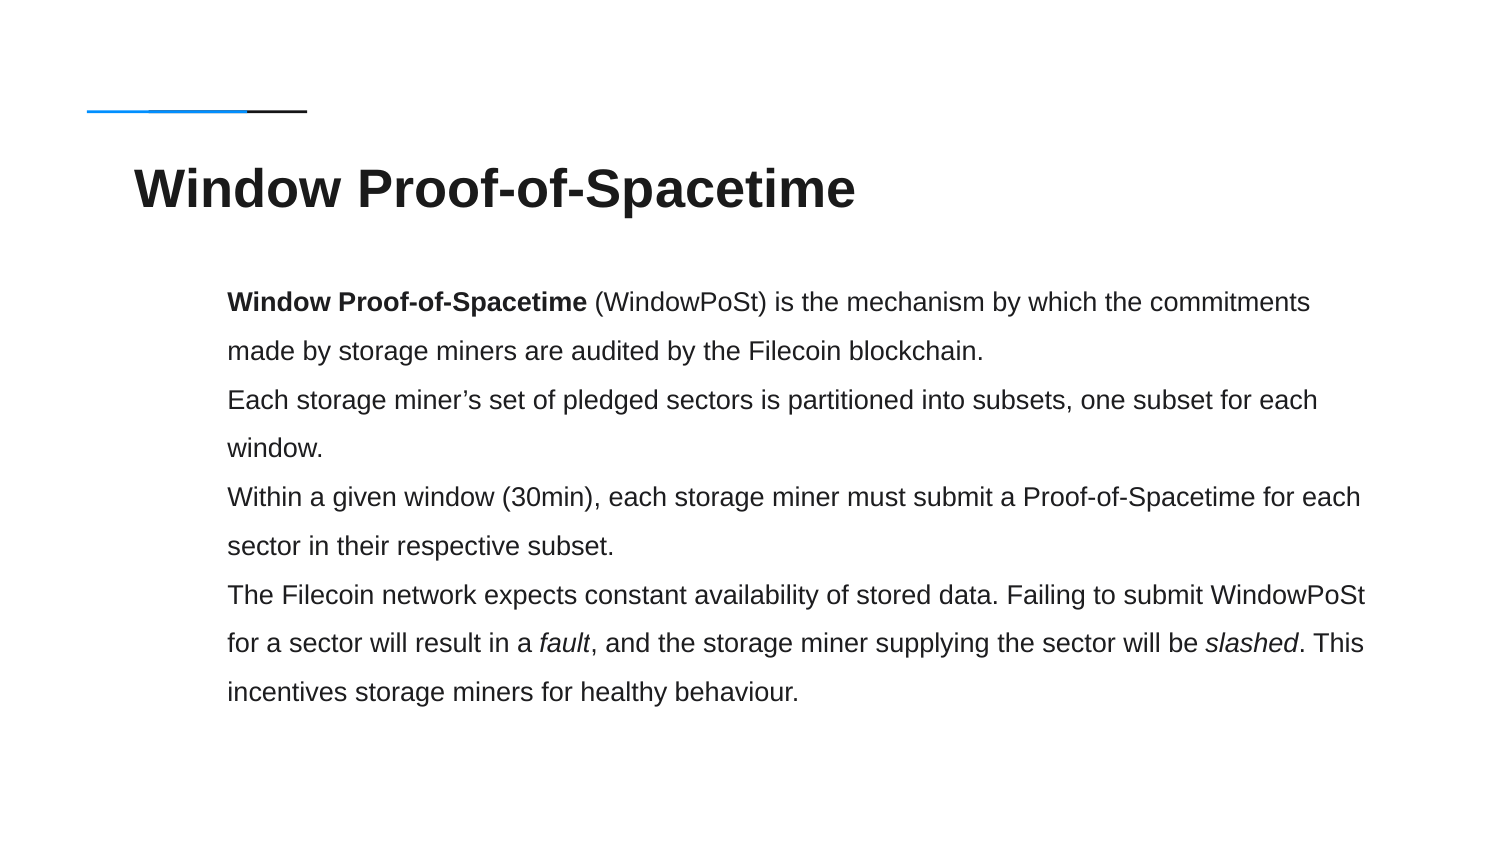

Window Proof-of-Spacetime
Window Proof-of-Spacetime (WindowPoSt) is the mechanism by which the commitments made by storage miners are audited by the Filecoin blockchain.
Each storage miner’s set of pledged sectors is partitioned into subsets, one subset for each window.
Within a given window (30min), each storage miner must submit a Proof-of-Spacetime for each sector in their respective subset.
The Filecoin network expects constant availability of stored data. Failing to submit WindowPoSt for a sector will result in a fault, and the storage miner supplying the sector will be slashed. This incentives storage miners for healthy behaviour.